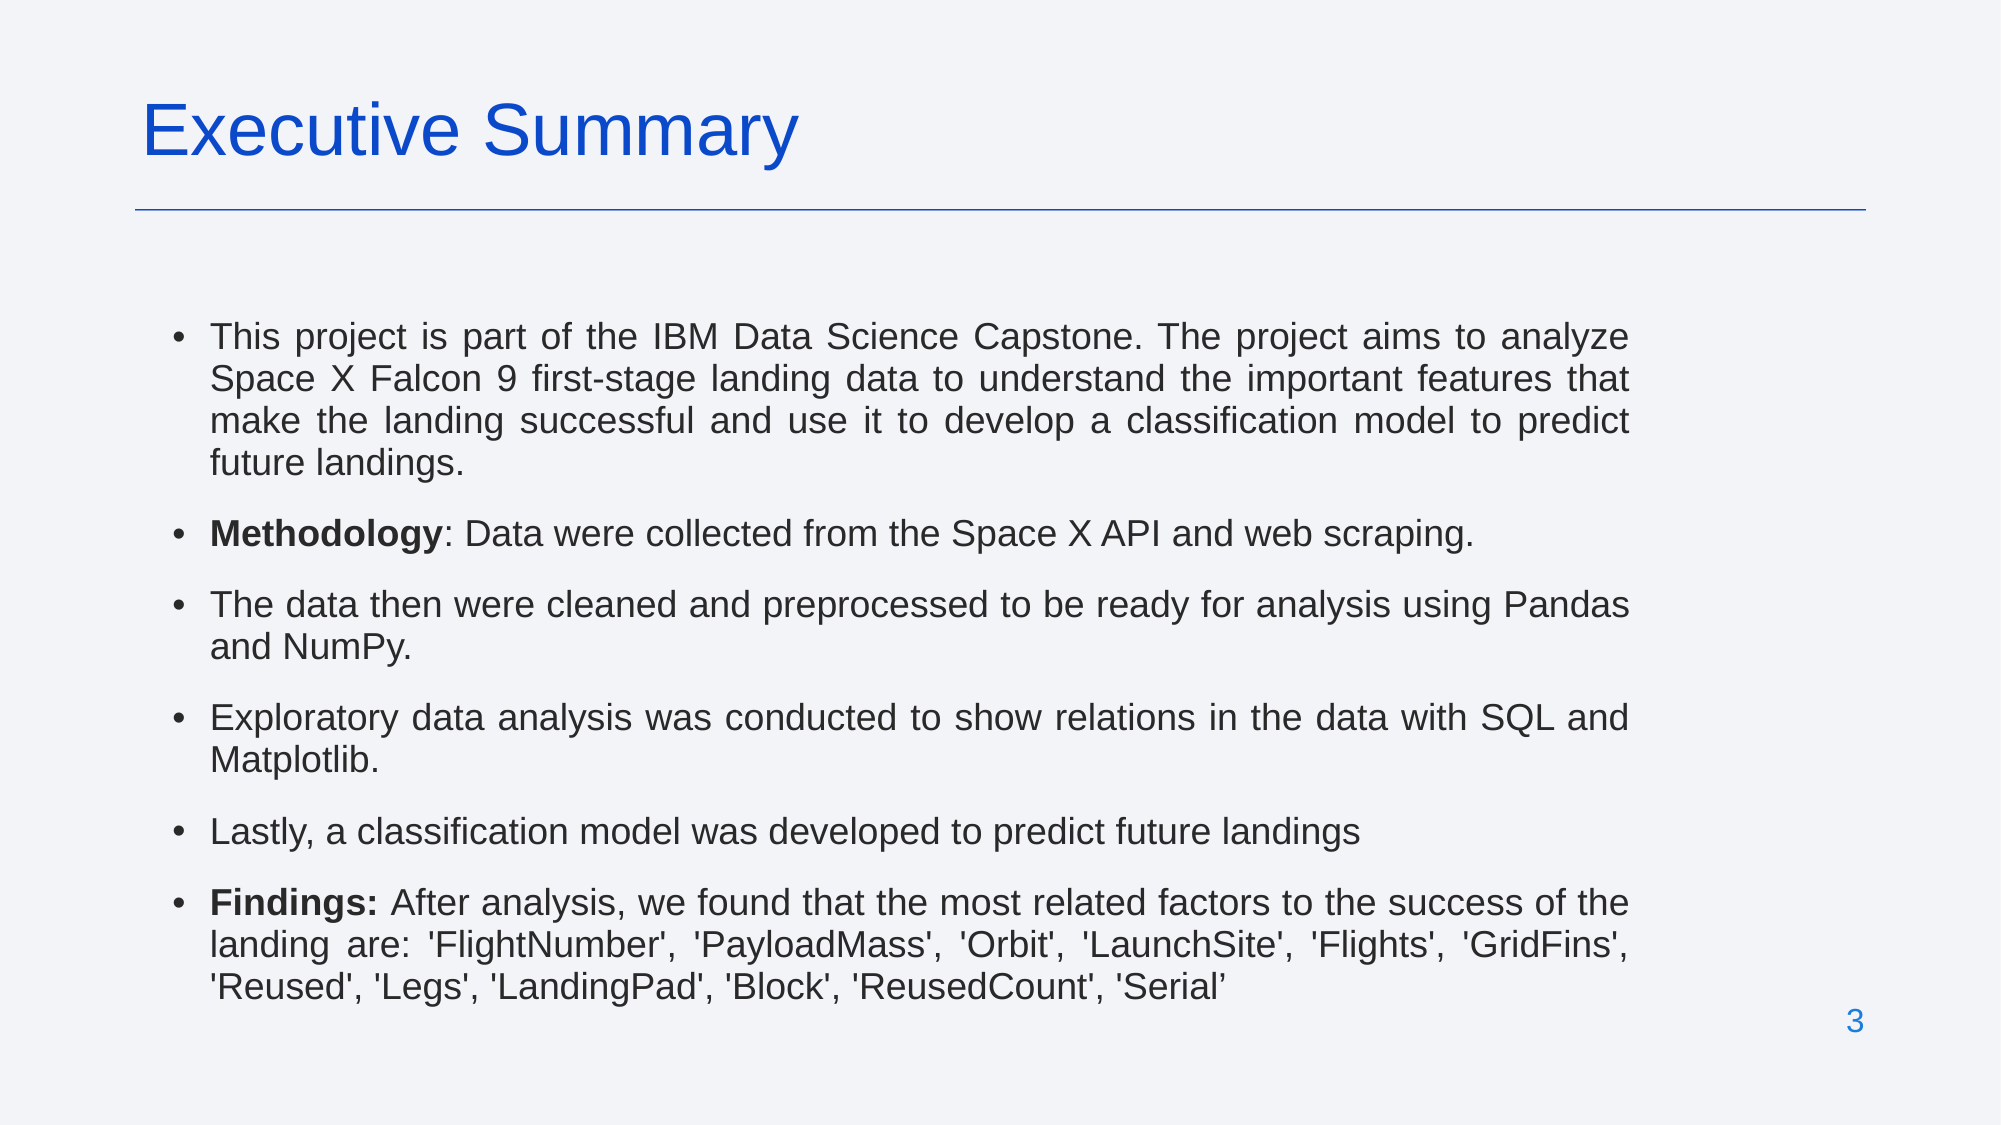

Executive Summary
This project is part of the IBM Data Science Capstone. The project aims to analyze Space X Falcon 9 first-stage landing data to understand the important features that make the landing successful and use it to develop a classification model to predict future landings.
Methodology: Data were collected from the Space X API and web scraping.
The data then were cleaned and preprocessed to be ready for analysis using Pandas and NumPy.
Exploratory data analysis was conducted to show relations in the data with SQL and Matplotlib.
Lastly, a classification model was developed to predict future landings
Findings: After analysis, we found that the most related factors to the success of the landing are: 'FlightNumber', 'PayloadMass', 'Orbit', 'LaunchSite', 'Flights', 'GridFins', 'Reused', 'Legs', 'LandingPad', 'Block', 'ReusedCount', 'Serial’

3